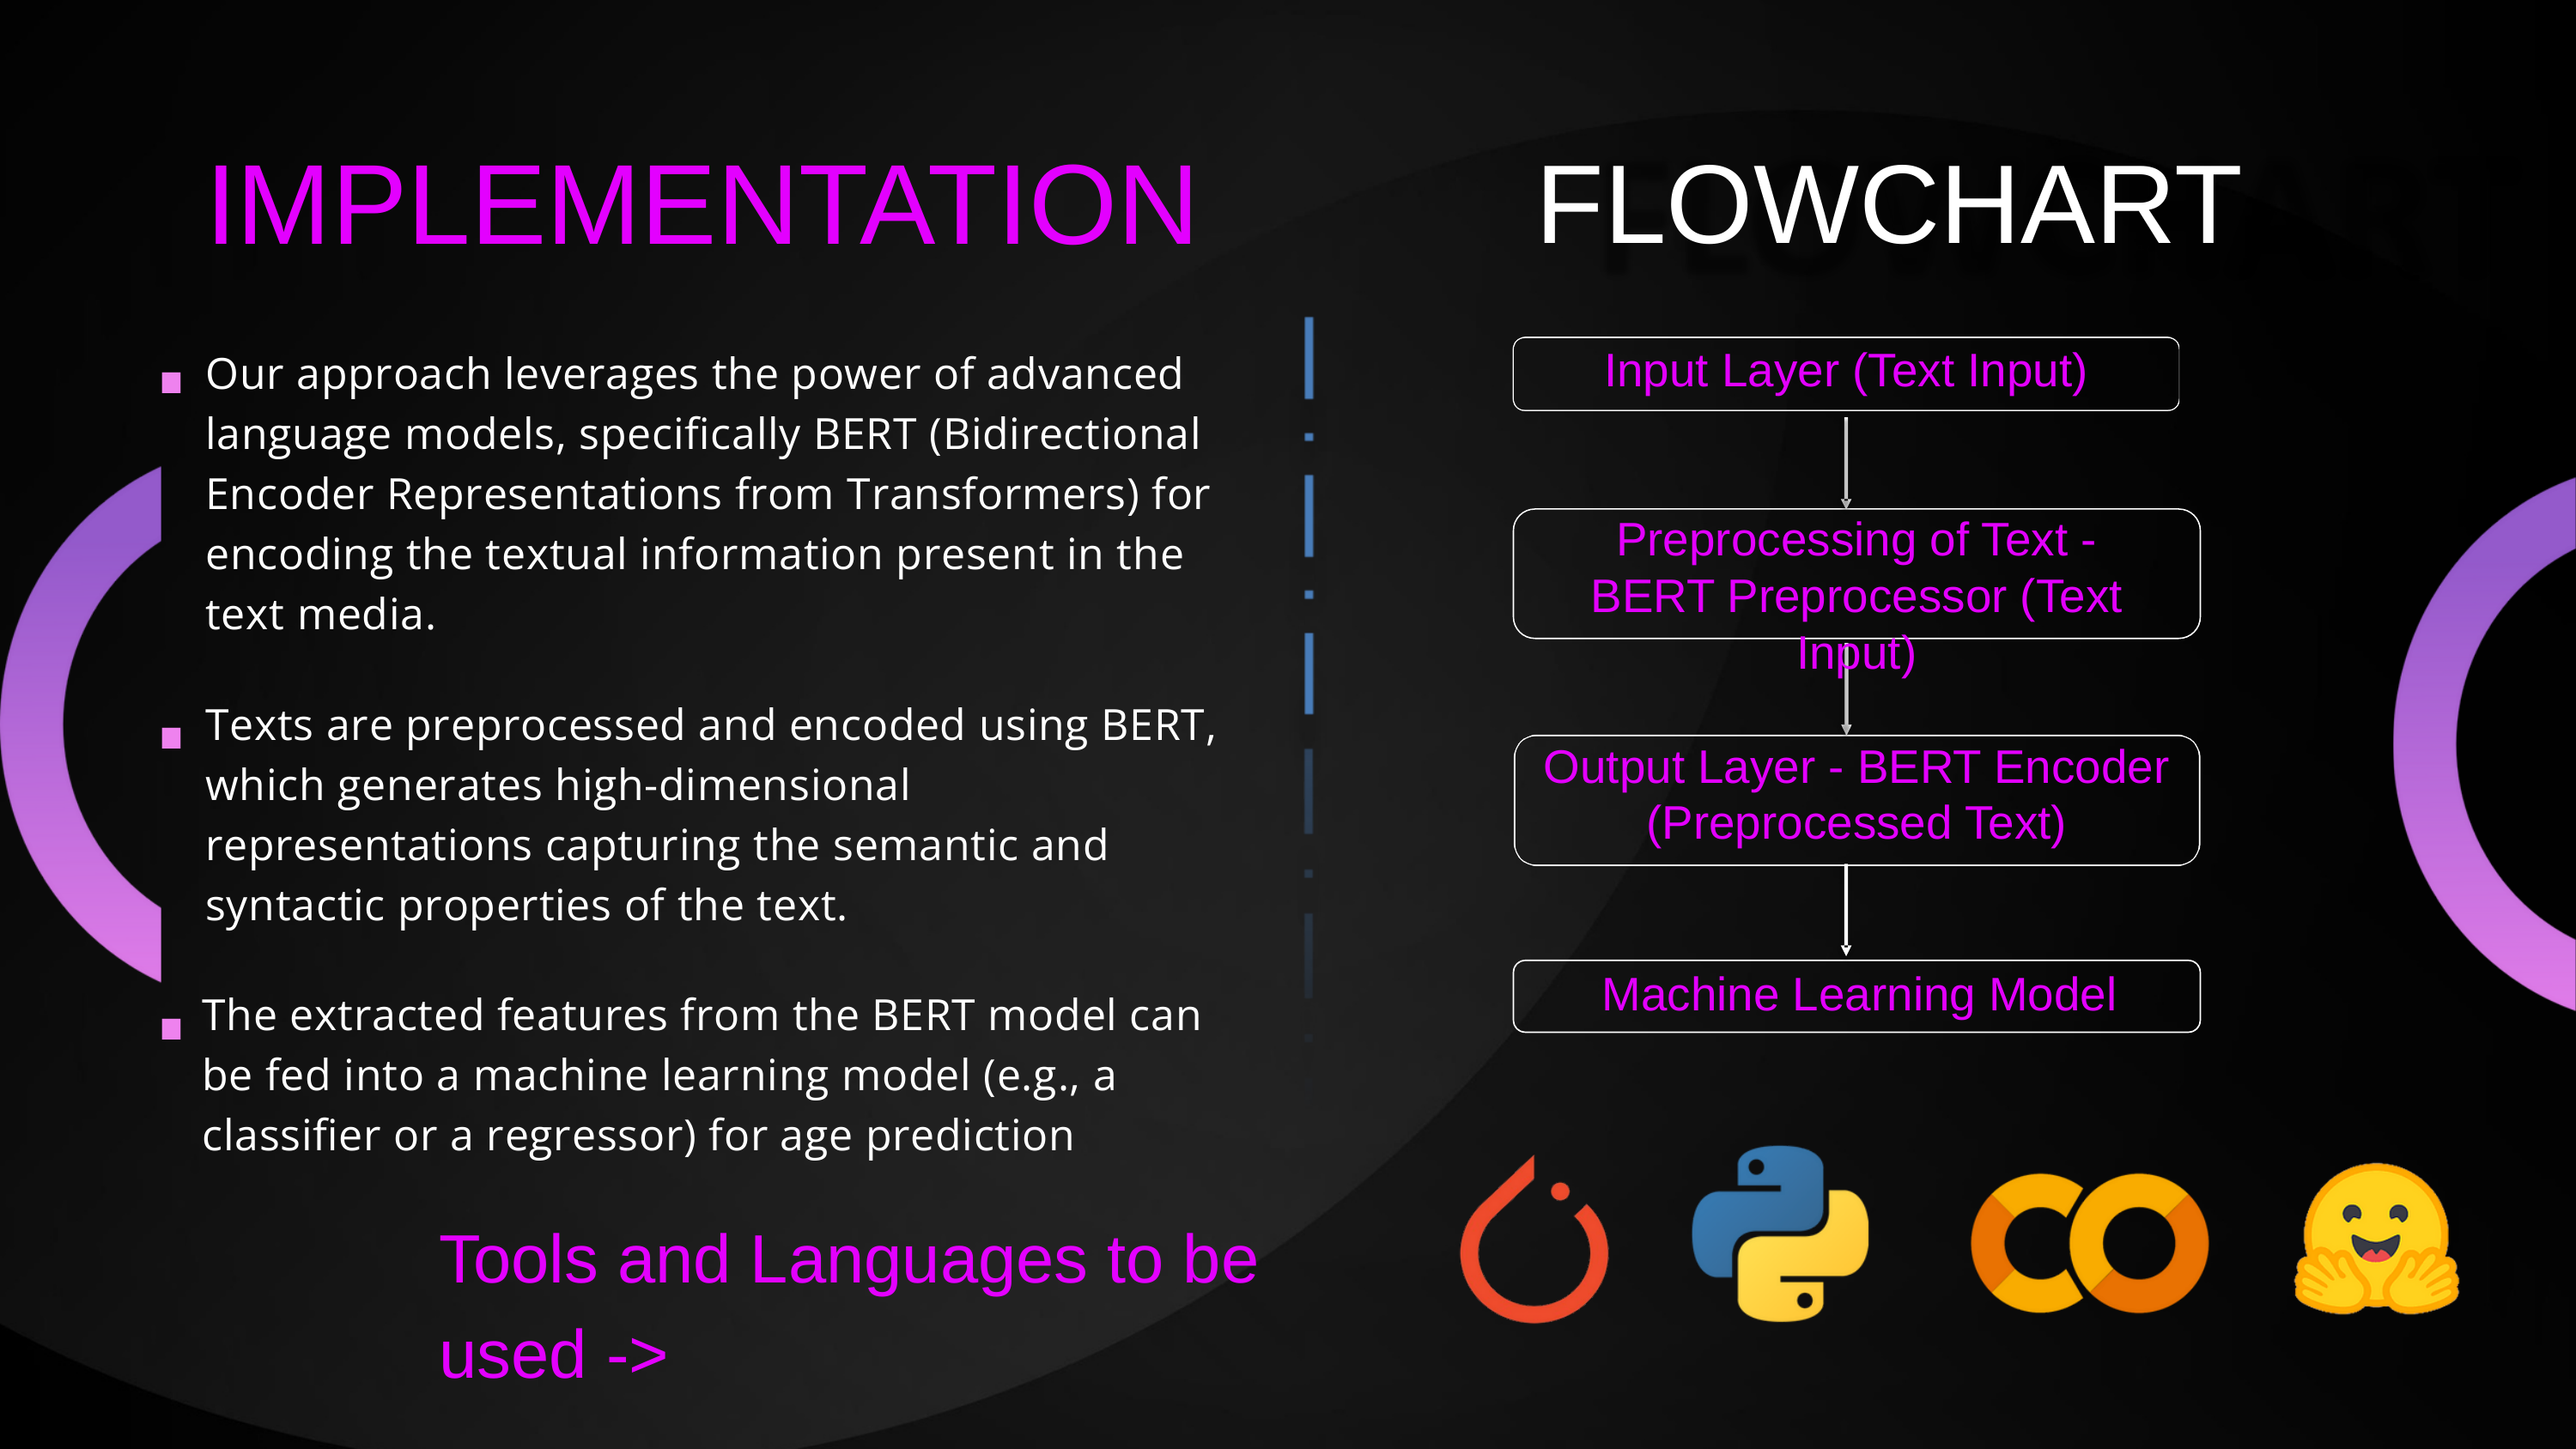

IMPLEMENTATION
FLOWCHART

.

Input Layer (Text Input)

Our approach leverages the power of advanced language models, specifically BERT (Bidirectional Encoder Representations from Transformers) for encoding the textual information present in the text media.

Preprocessing of Text - BERT Preprocessor (Text Input)
.

Texts are preprocessed and encoded using BERT, which generates high-dimensional representations capturing the semantic and syntactic properties of the text.
Output Layer - BERT Encoder (Preprocessed Text)
.

Machine Learning Model

The extracted features from the BERT model can be fed into a machine learning model (e.g., a classifier or a regressor) for age prediction

Tools and Languages to be used ->